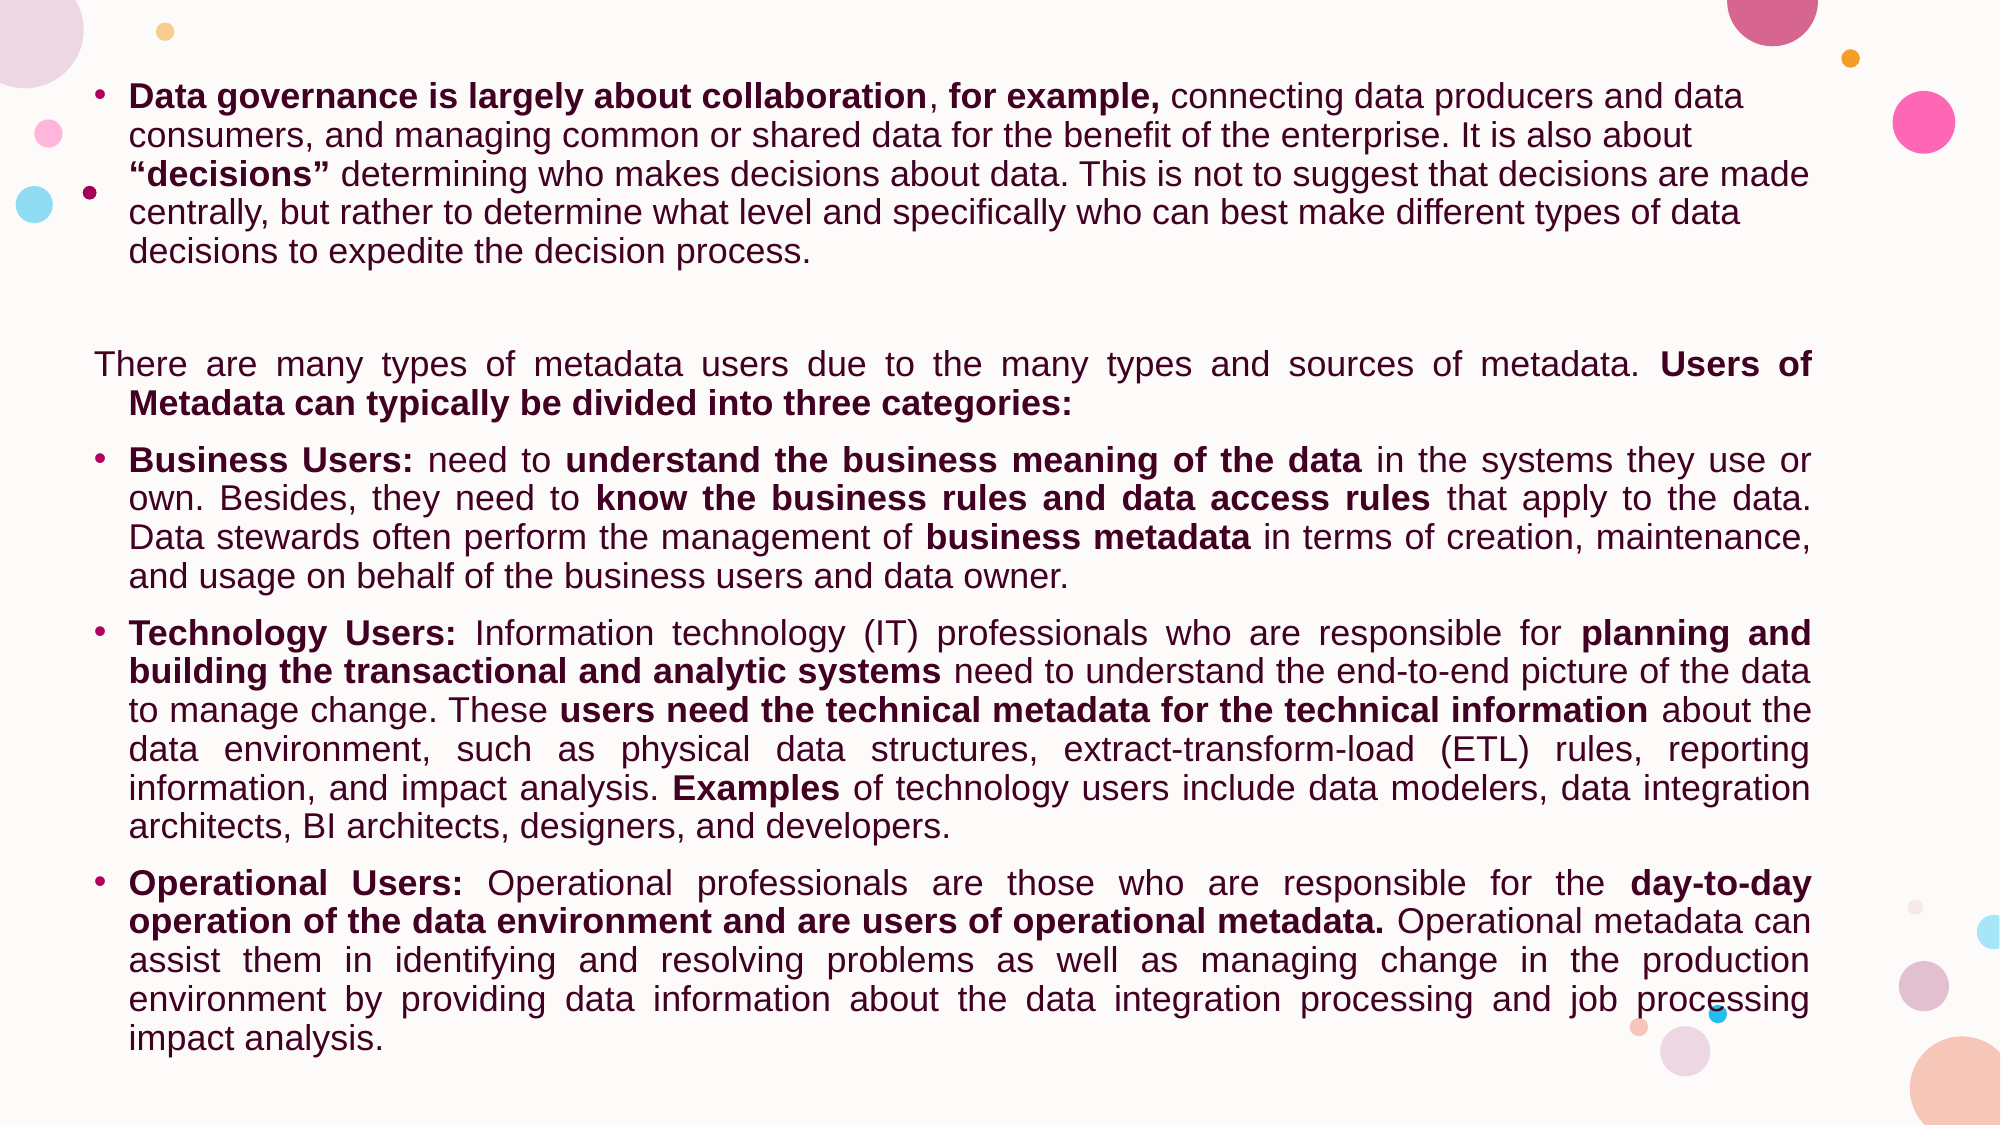

Data governance is largely about collaboration, for example, connecting data producers and data consumers, and managing common or shared data for the benefit of the enterprise. It is also about “decisions” determining who makes decisions about data. This is not to suggest that decisions are made centrally, but rather to determine what level and specifically who can best make different types of data decisions to expedite the decision process.

There are many types of metadata users due to the many types and sources of metadata. Users of Metadata can typically be divided into three categories:
Business Users: need to understand the business meaning of the data in the systems they use or own. Besides, they need to know the business rules and data access rules that apply to the data. Data stewards often perform the management of business metadata in terms of creation, maintenance, and usage on behalf of the business users and data owner.
Technology Users: Information technology (IT) professionals who are responsible for planning and building the transactional and analytic systems need to understand the end-to-end picture of the data to manage change. These users need the technical metadata for the technical information about the data environment, such as physical data structures, extract-transform-load (ETL) rules, reporting information, and impact analysis. Examples of technology users include data modelers, data integration architects, BI architects, designers, and developers.
Operational Users: Operational professionals are those who are responsible for the day-to-day operation of the data environment and are users of operational metadata. Operational metadata can assist them in identifying and resolving problems as well as managing change in the production environment by providing data information about the data integration processing and job processing impact analysis.